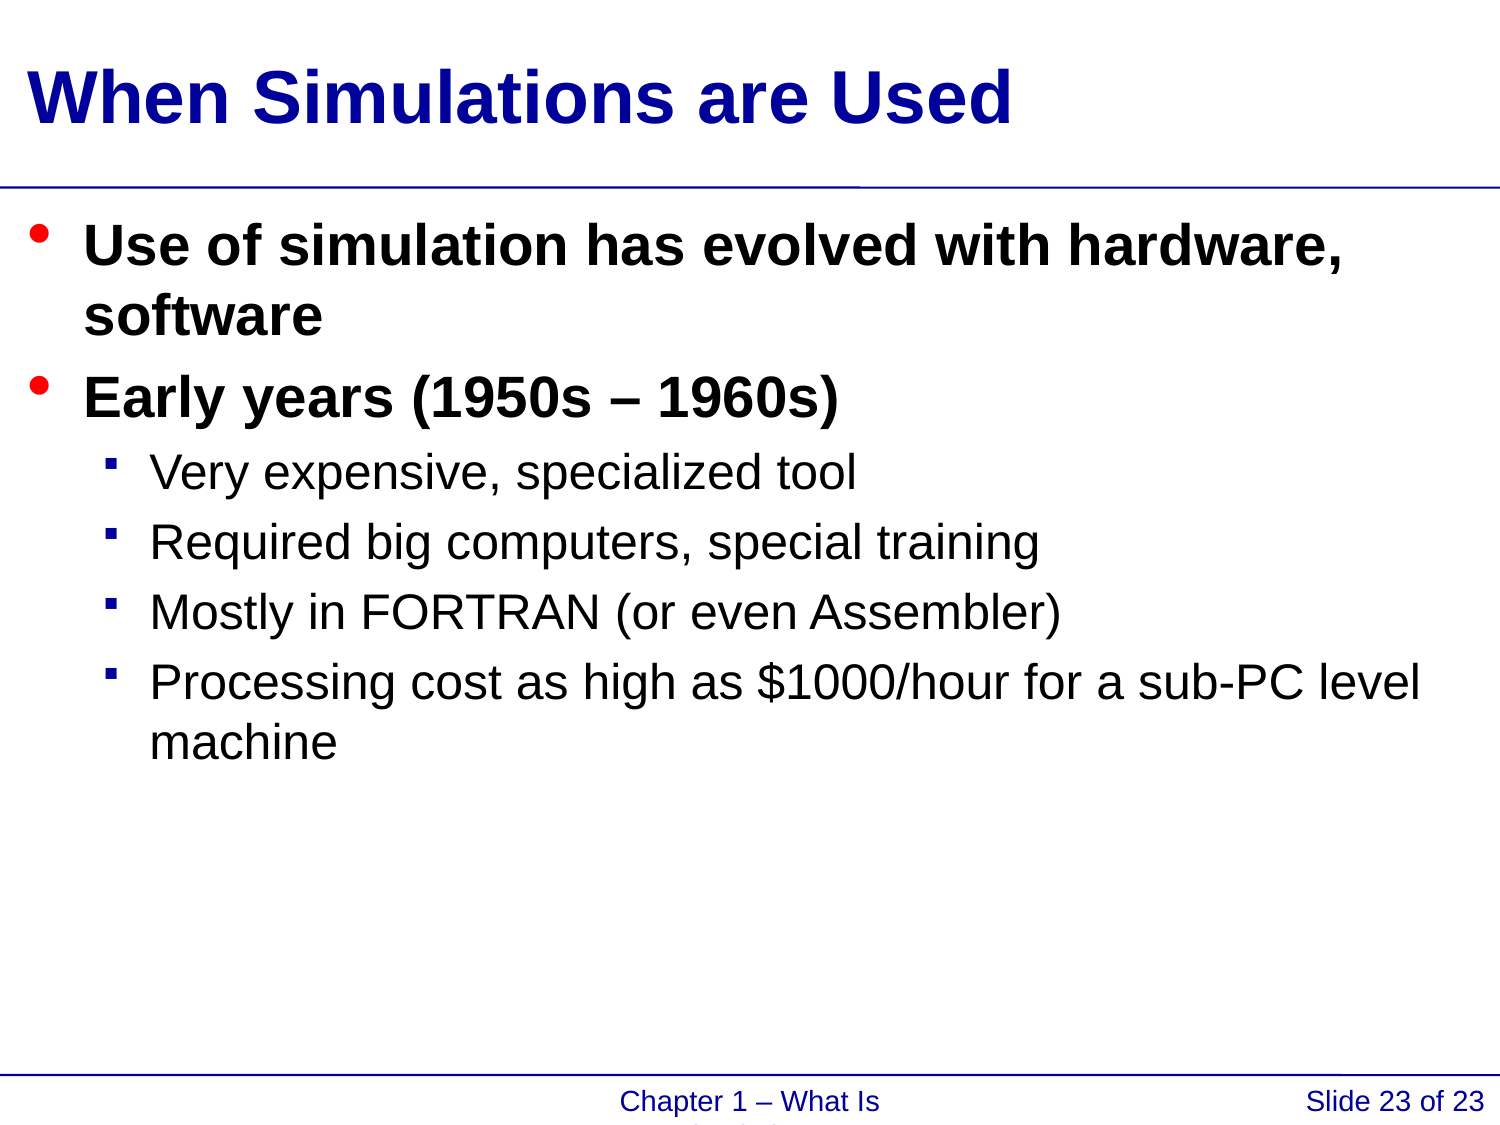

# When Simulations are Used
Use of simulation has evolved with hardware, software
Early years (1950s – 1960s)
Very expensive, specialized tool
Required big computers, special training
Mostly in FORTRAN (or even Assembler)
Processing cost as high as $1000/hour for a sub-PC level machine
Chapter 1 – What Is Simulation?
Slide 23 of 23